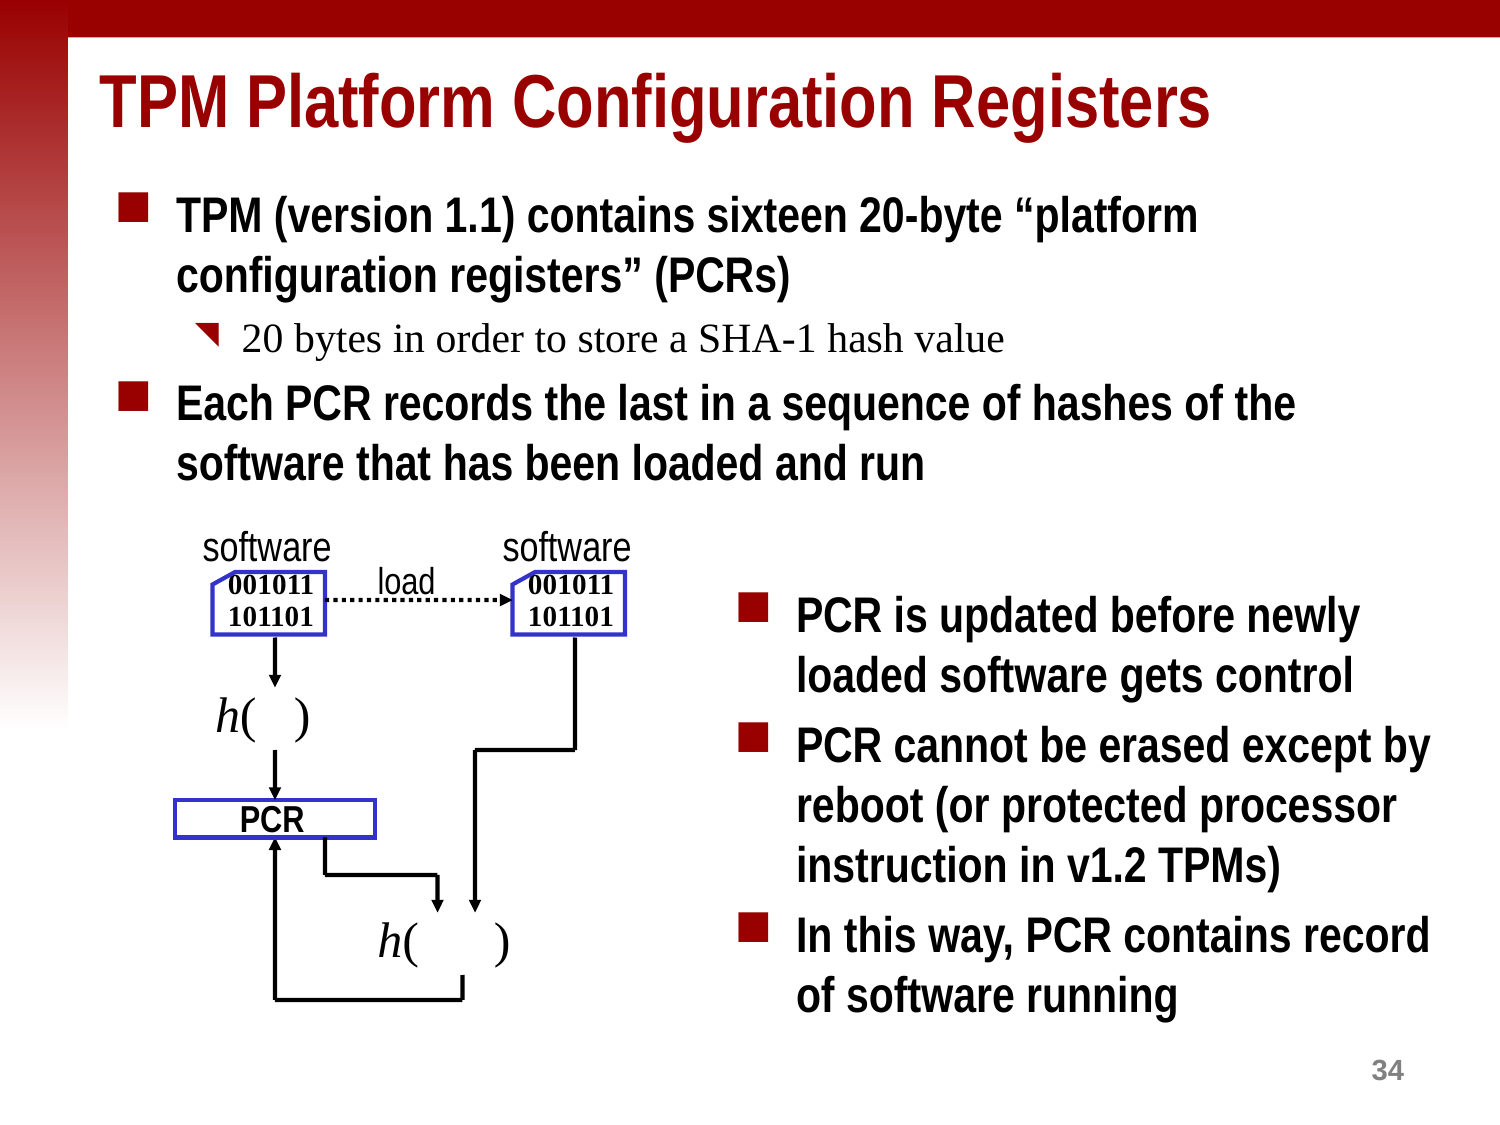

# TPM Platform Configuration Registers
TPM (version 1.1) contains sixteen 20-byte “platform configuration registers” (PCRs)
20 bytes in order to store a SHA-1 hash value
Each PCR records the last in a sequence of hashes of the software that has been loaded and run
software
001011
101101

h(   )

PCR

software
001011
101101

load

PCR is updated before newly loaded software gets control
PCR cannot be erased except by reboot (or protected processor instruction in v1.2 TPMs)
In this way, PCR contains record of software running

h(      )